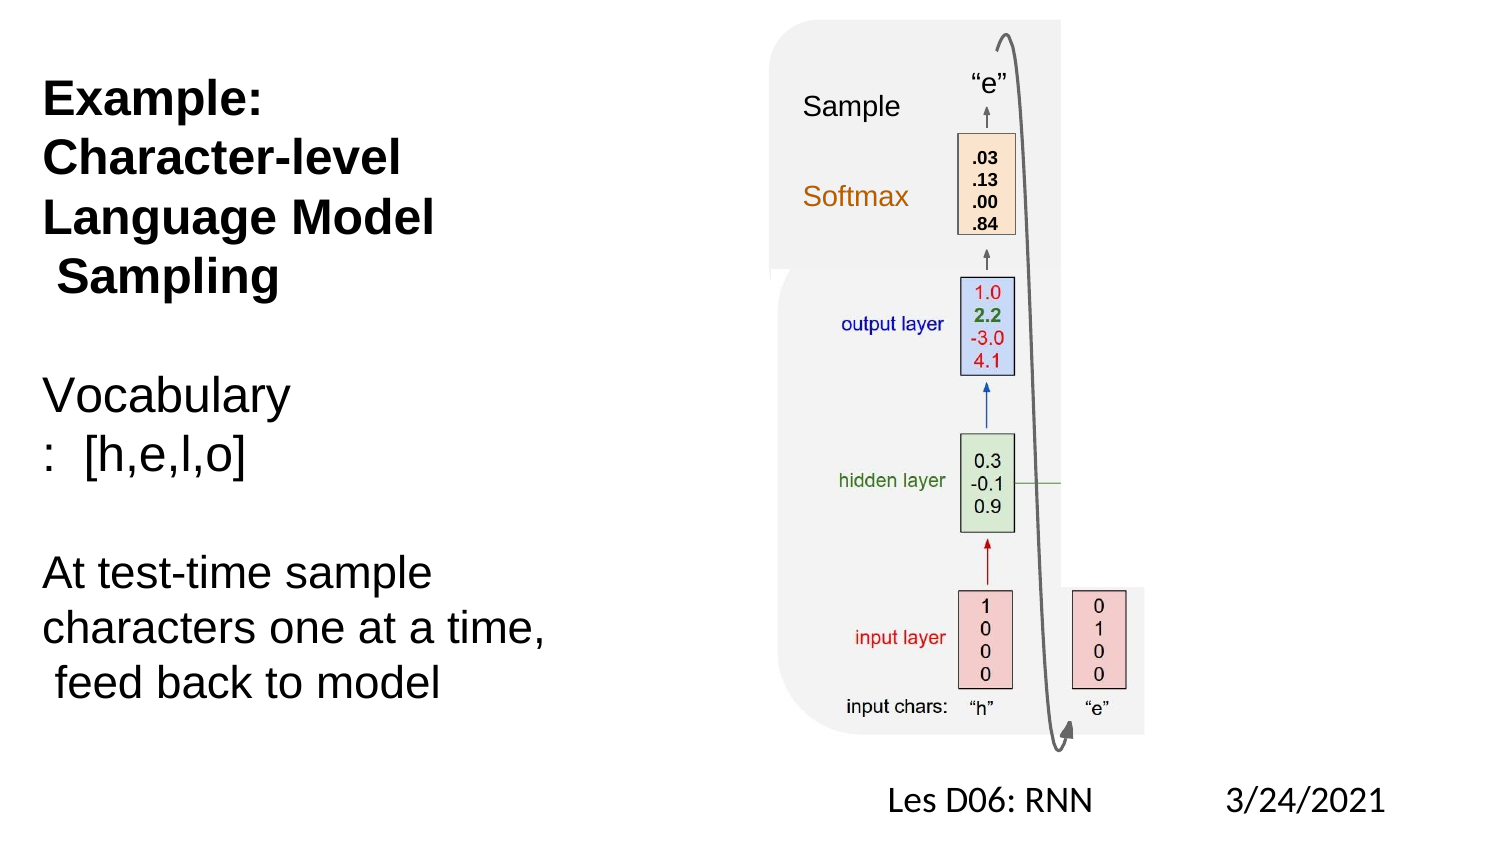

# Example:  Character-level  Language Model  Sampling
“e”
“l”

.25
.20
.05
.50
“l”	“o”

.11	.11
.17	.02
.68	.08
.03	.79
Sample

.03
.13
.00
.84
Softmax
Vocabulary:  [h,e,l,o]

At test-time sample  characters one at a time,  feed back to model
Les D06: RNN
3/24/2021
Fei-Fei Li & Justin Johnson & Serena Yeung
Fei-Fei Li & Justin Johnson & Serena Yeung	Lecture 10 -	May 2, 2019